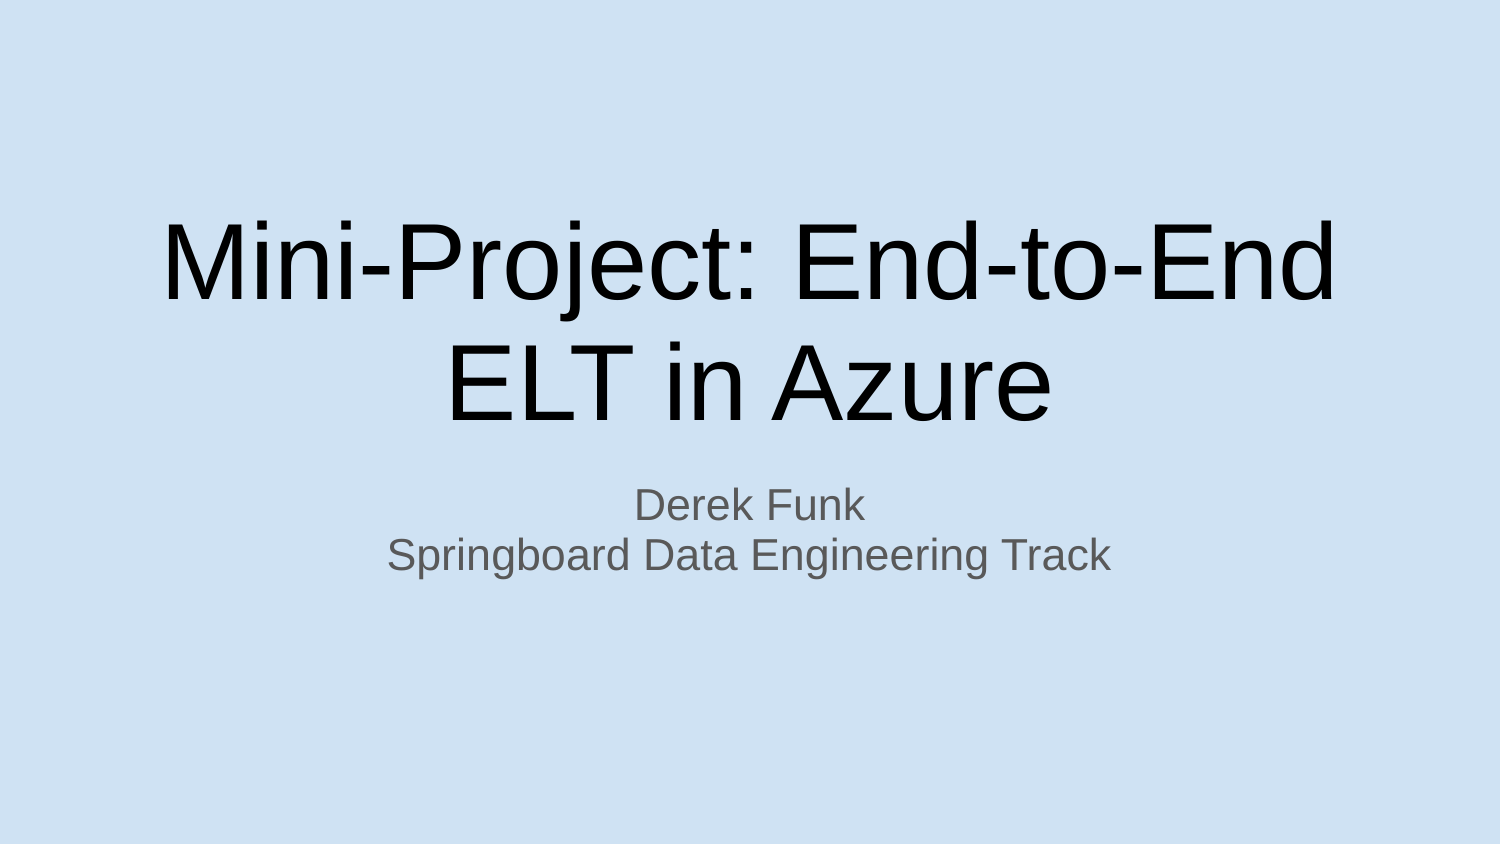

# Mini-Project: End-to-End ELT in Azure
Derek Funk
Springboard Data Engineering Track